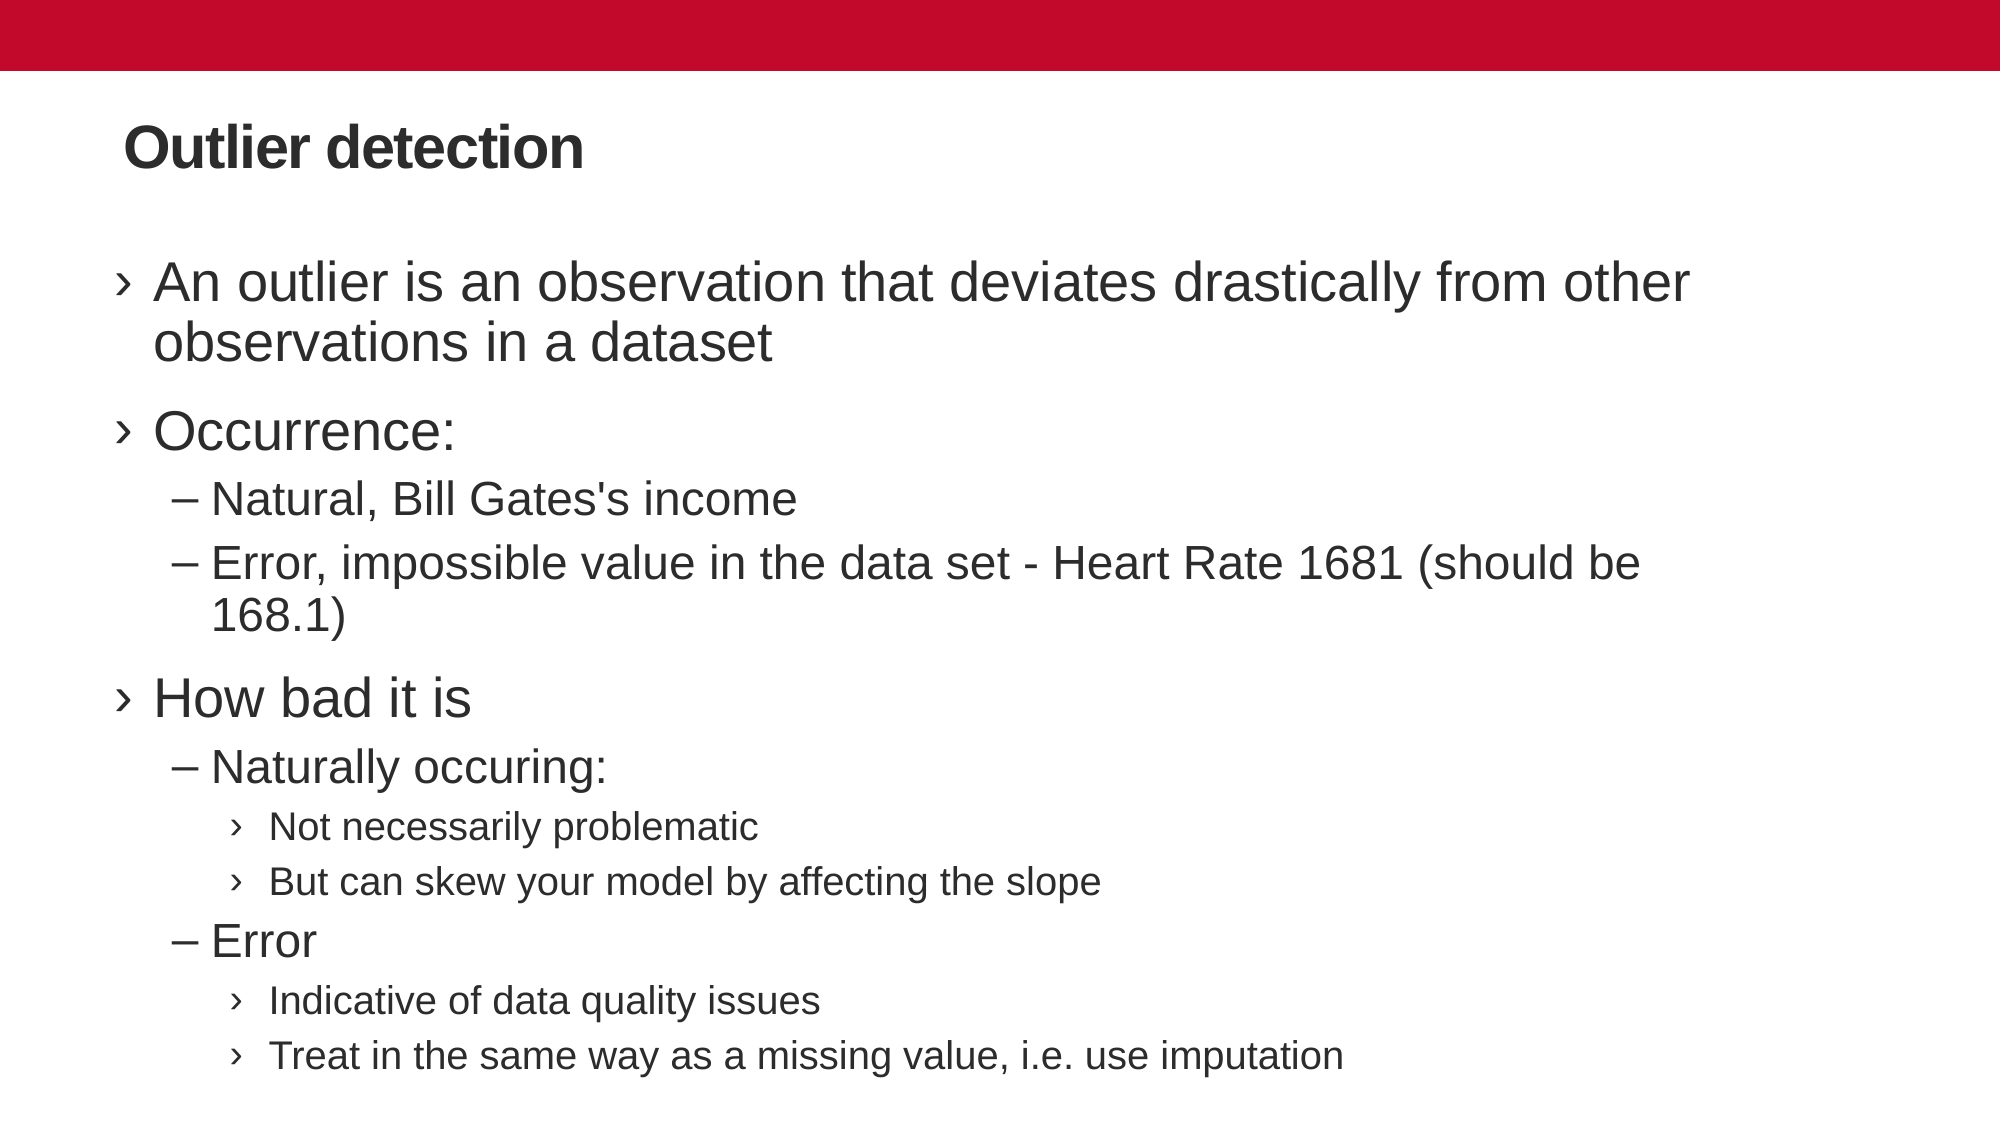

# Outlier detection
An outlier is an observation that deviates drastically from other observations in a dataset
Occurrence:
Natural, Bill Gates's income
Error, impossible value in the data set - Heart Rate 1681 (should be 168.1)
How bad it is
Naturally occuring:
Not necessarily problematic
But can skew your model by affecting the slope
Error
Indicative of data quality issues
Treat in the same way as a missing value, i.e. use imputation